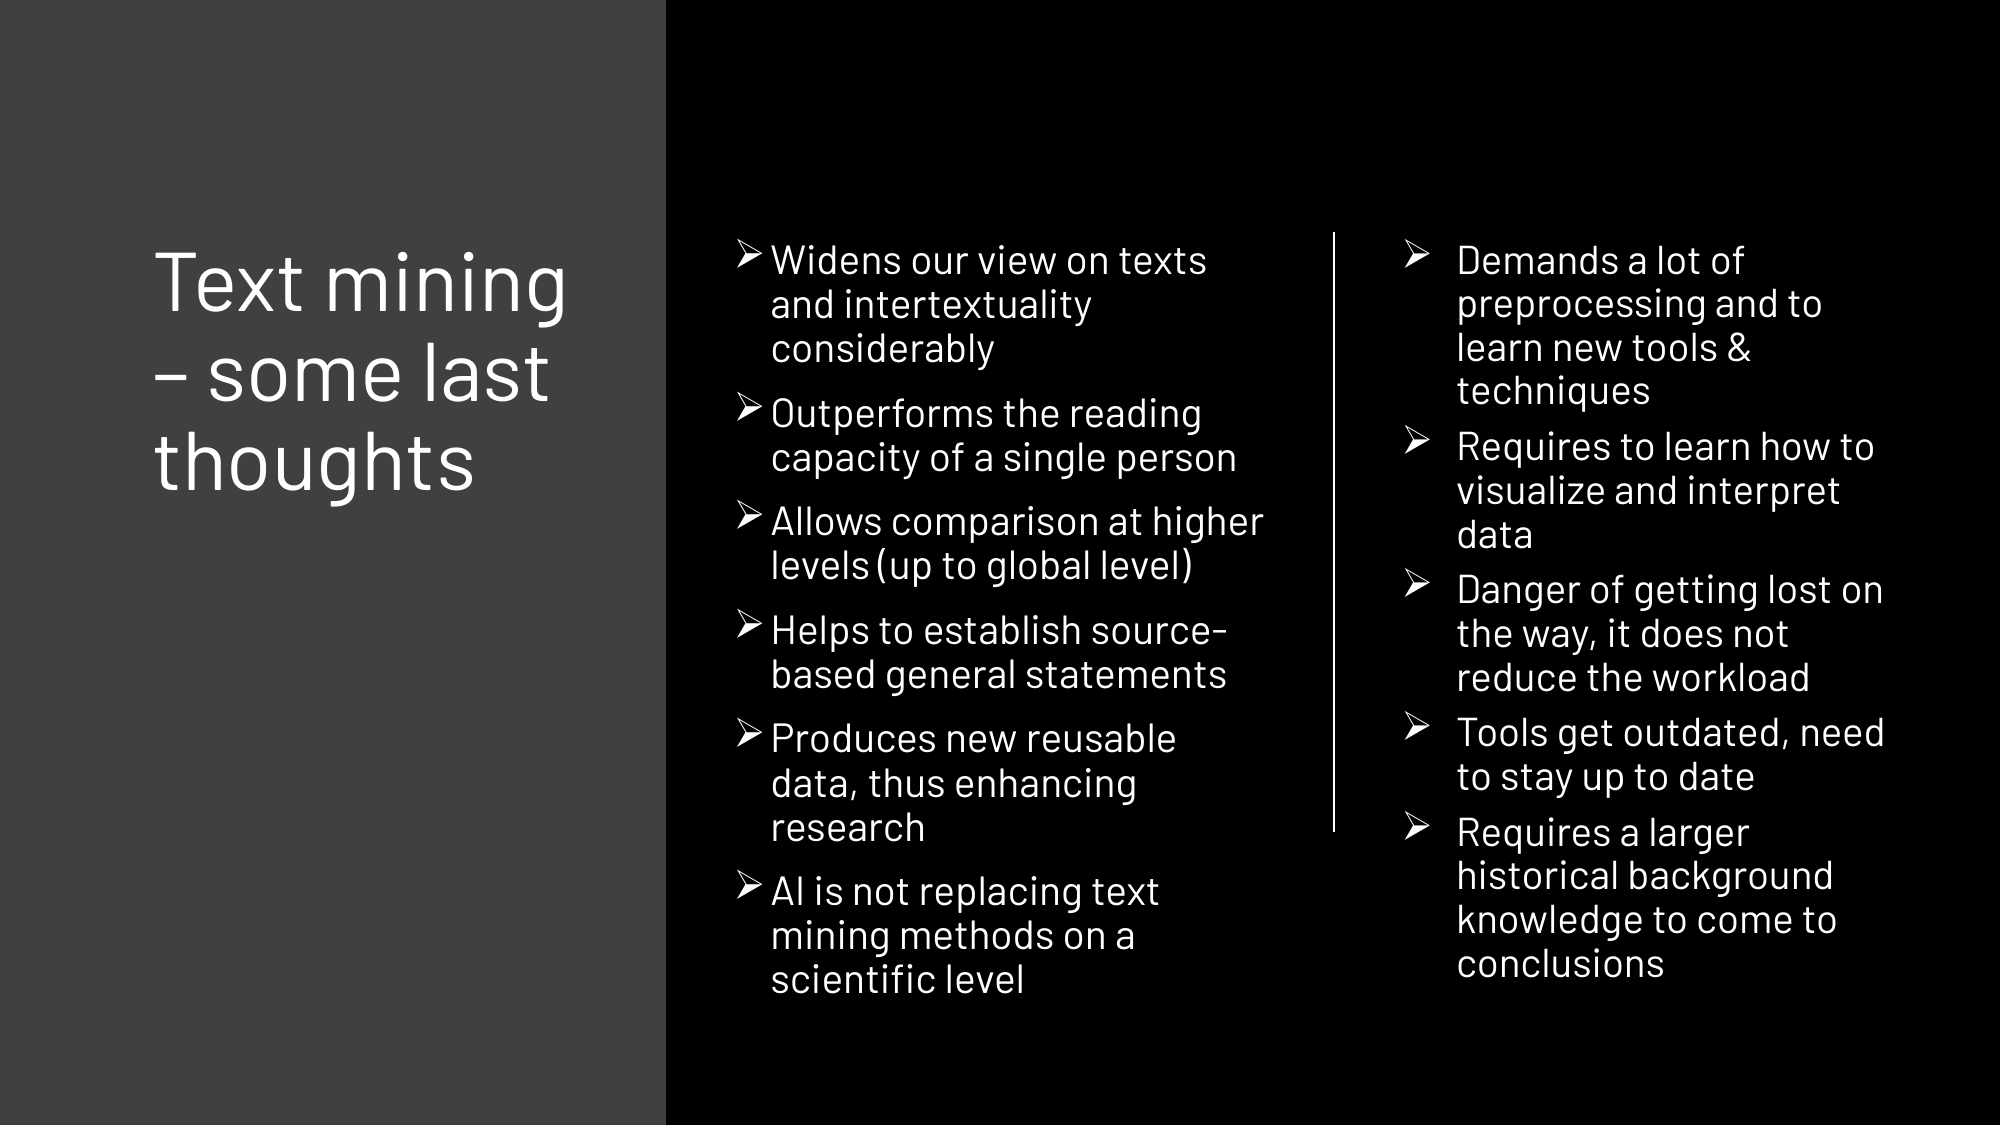

# Text mining – some last thoughts
Widens our view on texts  and intertextuality considerably
Outperforms the reading capacity of a single person
Allows comparison at higher levels (up to global level)
Helps to establish source-based general statements
Produces new reusable data, thus enhancing research
AI is not replacing text mining methods on a scientific level

Demands a lot of preprocessing and to learn new tools & techniques
Requires to learn how to visualize and interpret data
Danger of getting lost on the way, it does not reduce the workload
Tools get outdated, need to stay up to date
Requires a larger historical background knowledge to come to conclusions